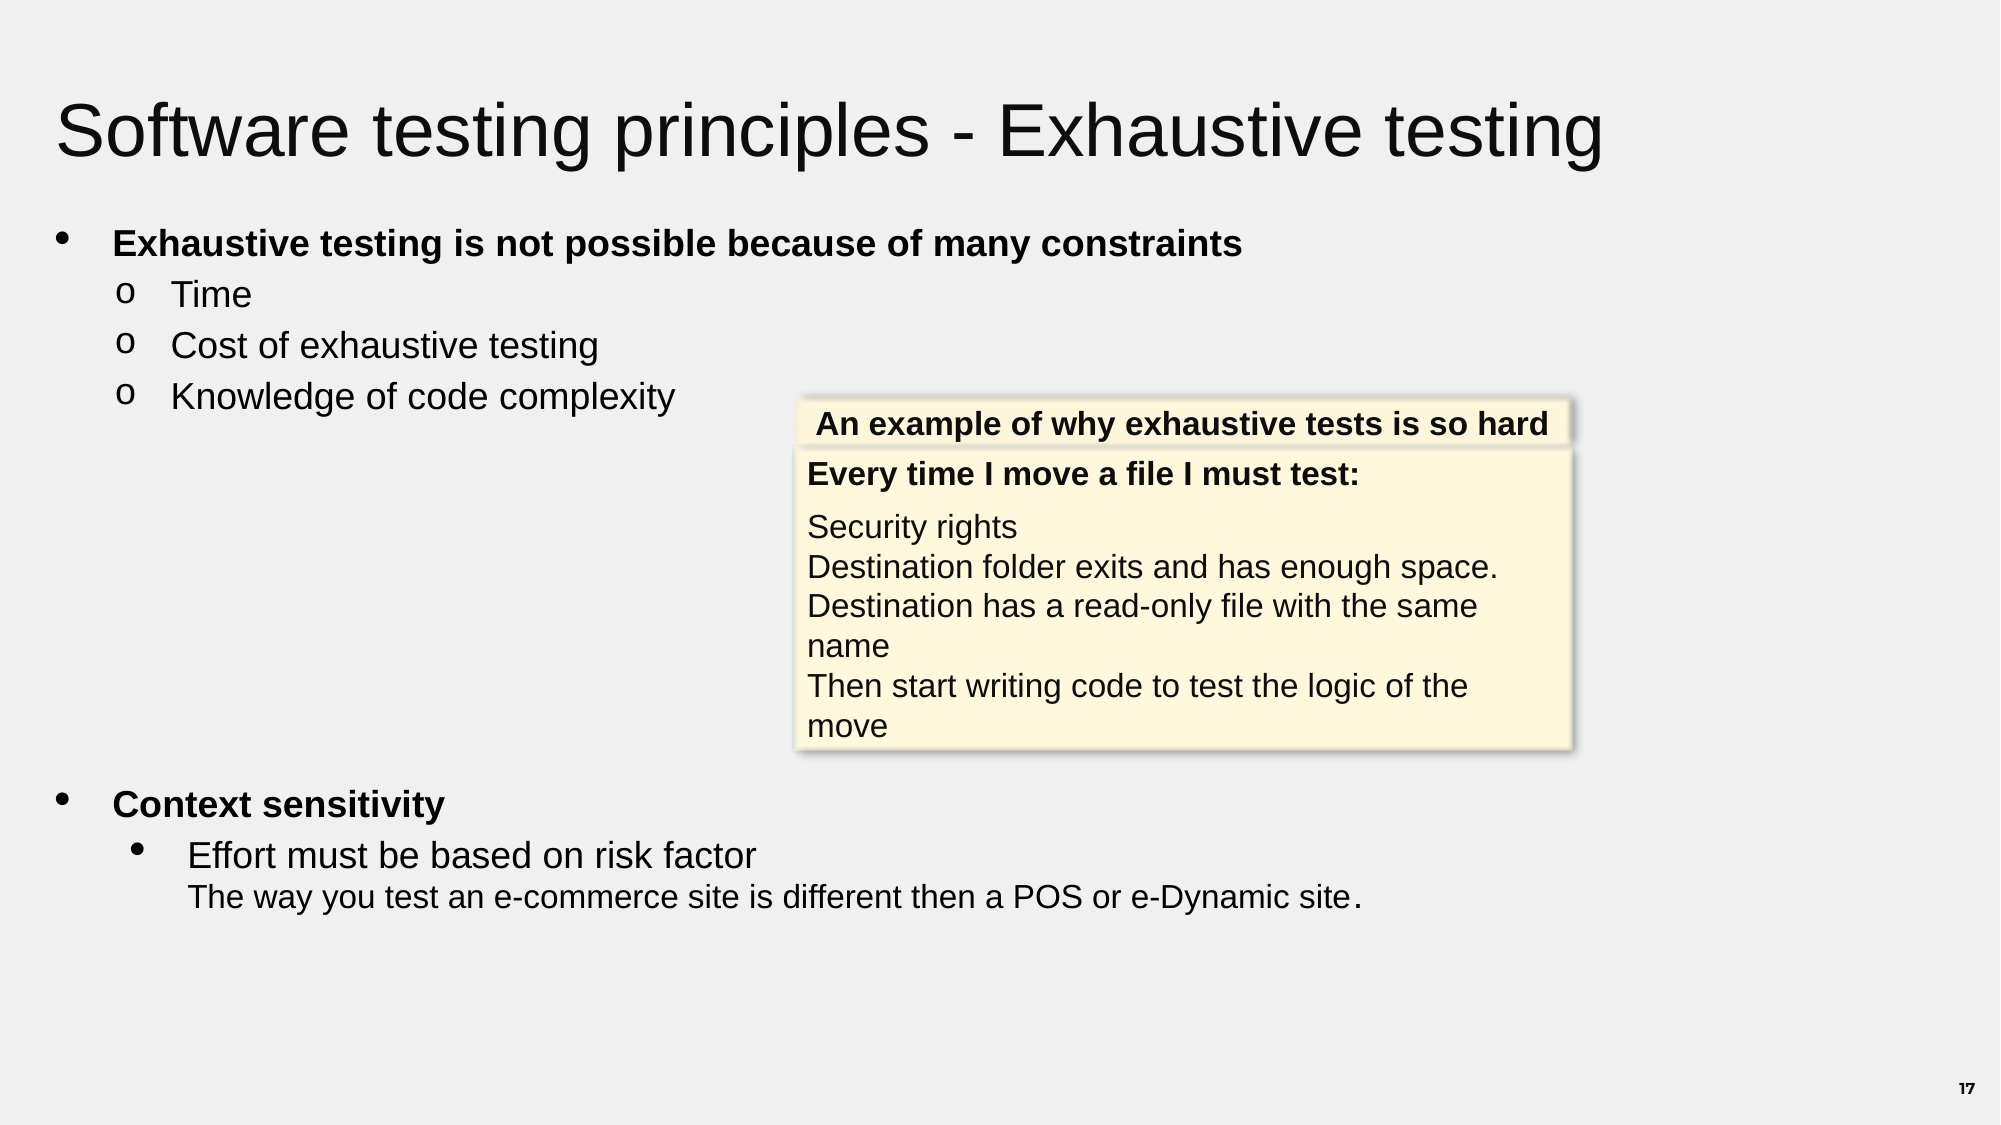

# Software testing principles - Exhaustive testing
Exhaustive testing is not possible because of many constraints
Time
Cost of exhaustive testing
Knowledge of code complexity

Context sensitivity
Effort must be based on risk factor
The way you test an e-commerce site is different then a POS or e-Dynamic site.

An example of why exhaustive tests is so hard
Every time I move a file I must test:
Security rights  
Destination folder exits and has enough space. 
Destination has a read-only file with the same name 
Then start writing code to test the logic of the move
17